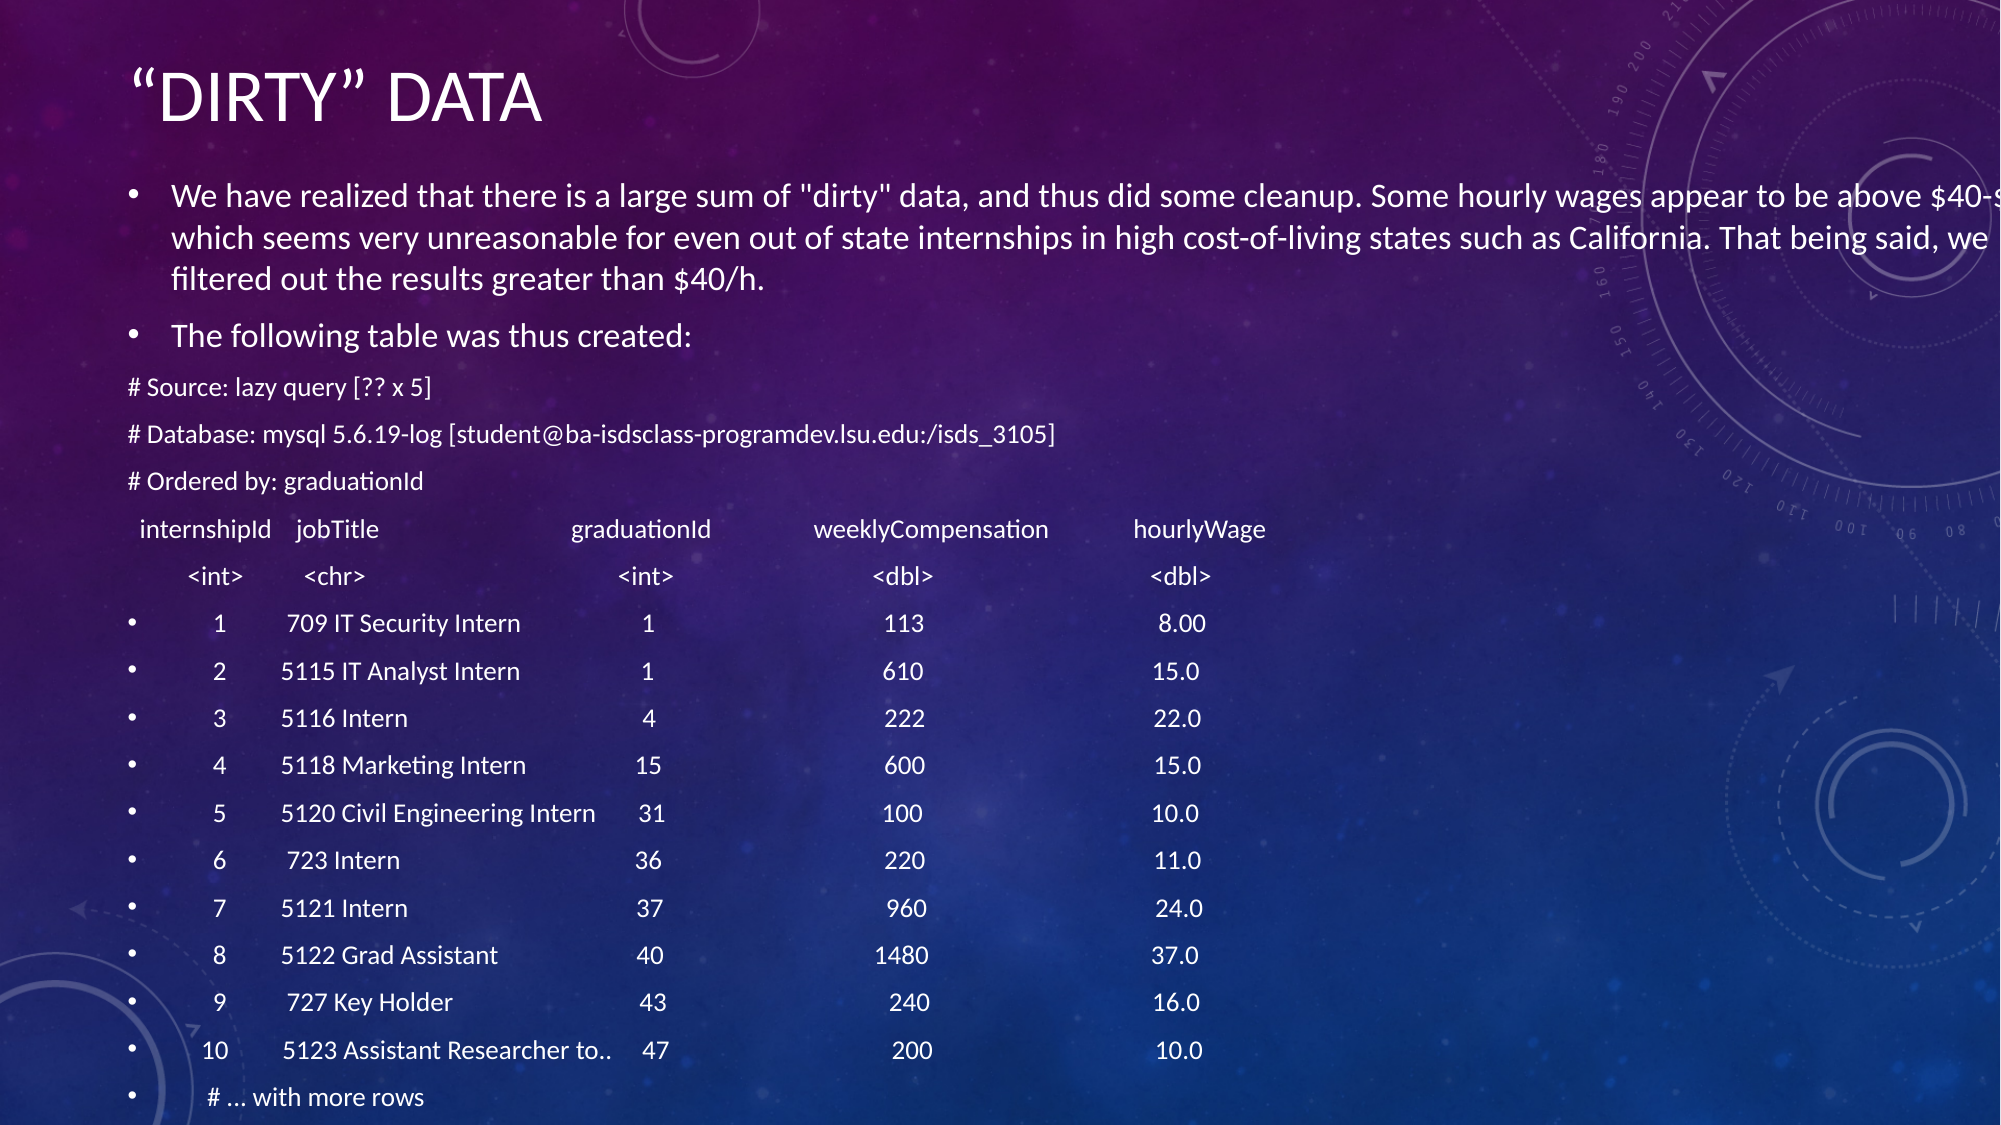

# “Dirty” data
We have realized that there is a large sum of "dirty" data, and thus did some cleanup. Some hourly wages appear to be above $40-$45, which seems very unreasonable for even out of state internships in high cost-of-living states such as California. That being said, we filtered out the results greater than $40/h.
The following table was thus created:
# Source: lazy query [?? x 5]
# Database: mysql 5.6.19-log [student@ba-isdsclass-programdev.lsu.edu:/isds_3105]
# Ordered by: graduationId
  internshipId    jobTitle                                graduationId                 weeklyCompensation              hourlyWage
          <int>          <chr>                                          <int>                                 <dbl>                                    <dbl>
       1          709 IT Security Intern                    1                                      113                                       8.00
       2         5115 IT Analyst Intern                    1                                      610                                      15.0
       3         5116 Intern                                       4                                      222                                      22.0
       4         5118 Marketing Intern                  15                                     600                                      15.0
       5         5120 Civil Engineering Intern       31                                    100                                      10.0
       6          723 Intern                                       36                                     220                                      11.0
       7         5121 Intern                                      37                                     960                                      24.0
       8         5122 Grad Assistant                       40                                   1480                                     37.0
       9          727 Key Holder                               43                                     240                                     16.0
     10         5123 Assistant Researcher to..     47                                     200                                     10.0
      # ... with more rows